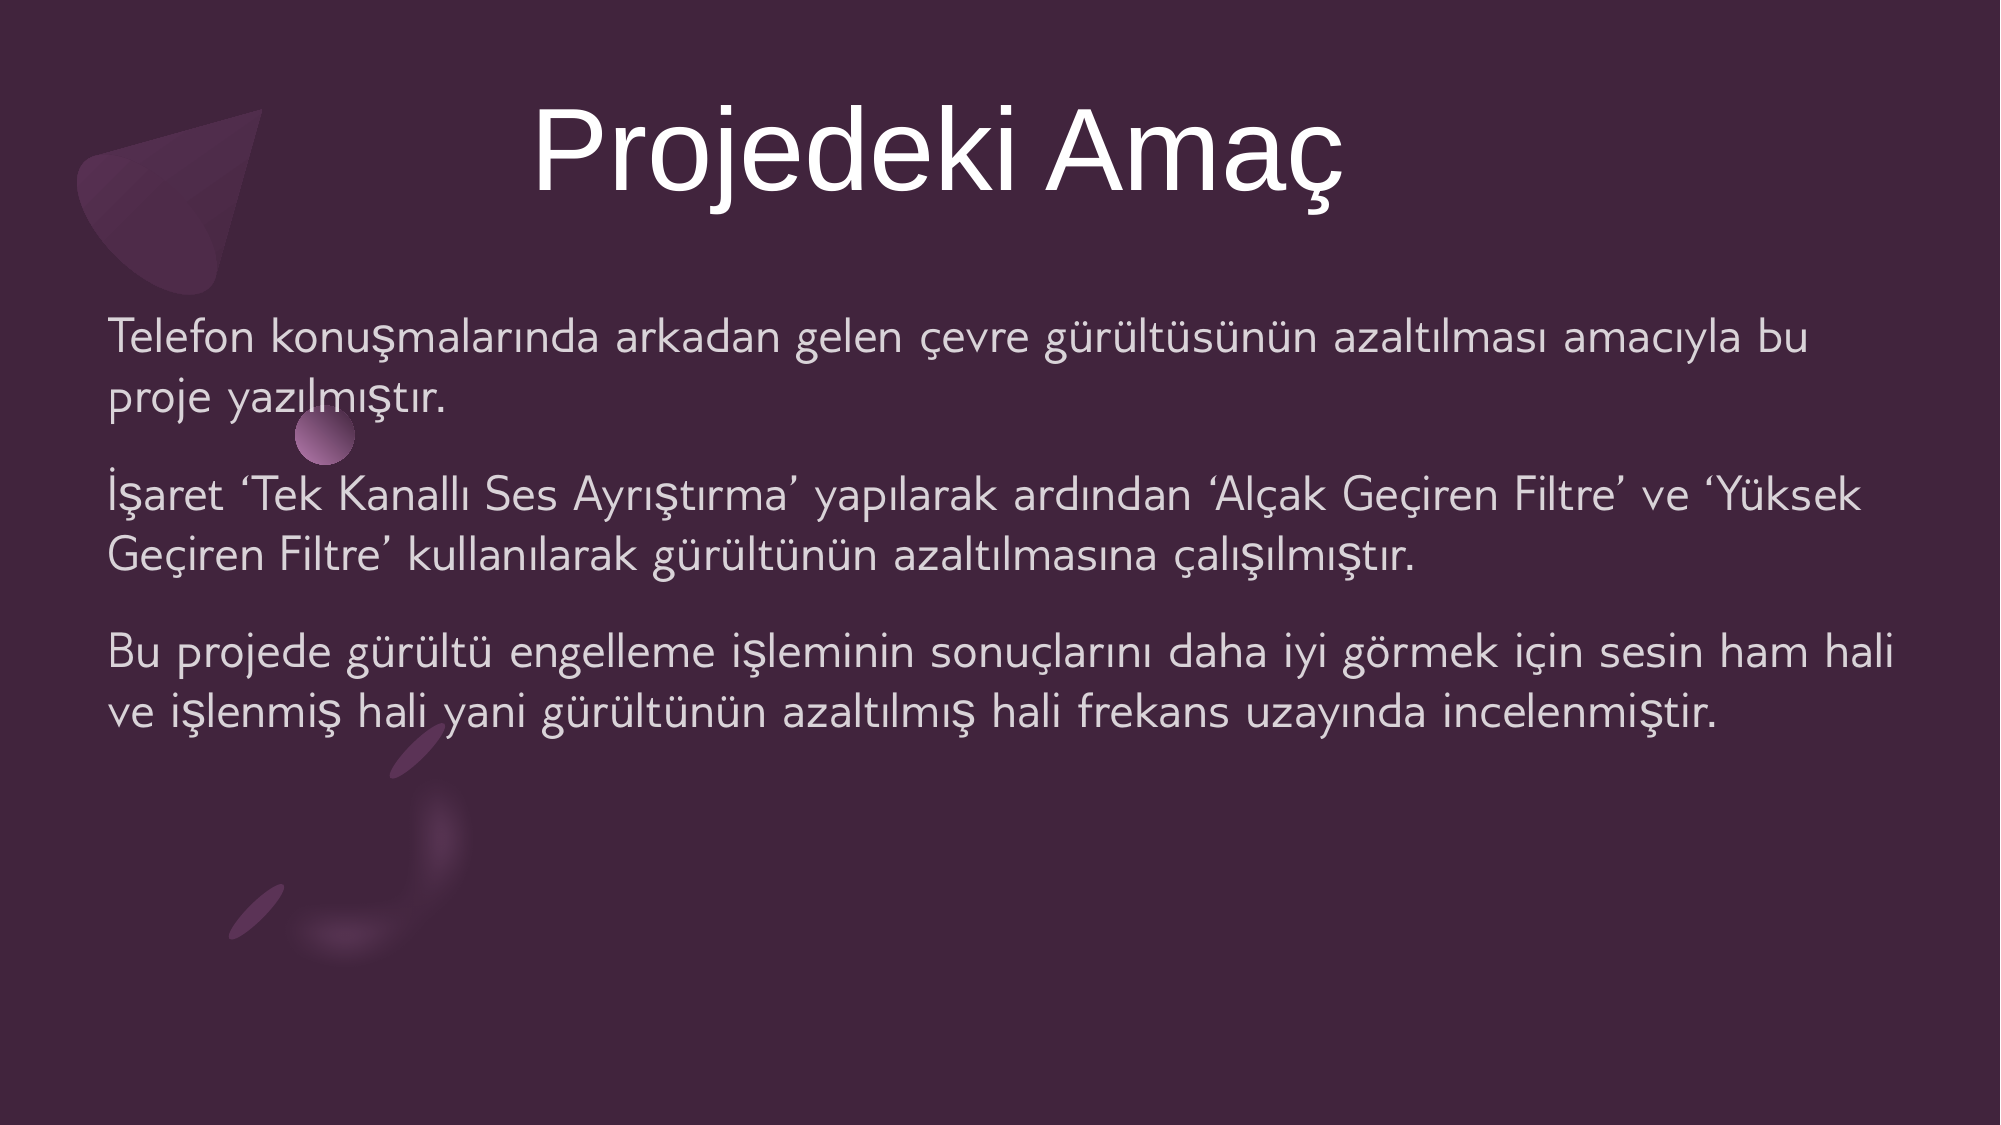

# Projedeki Amaç
Telefon konuşmalarında arkadan gelen çevre gürültüsünün azaltılması amacıyla bu proje yazılmıştır.
İşaret ‘Tek Kanallı Ses Ayrıştırma’ yapılarak ardından ‘Alçak Geçiren Filtre’ ve ‘Yüksek Geçiren Filtre’ kullanılarak gürültünün azaltılmasına çalışılmıştır.
Bu projede gürültü engelleme işleminin sonuçlarını daha iyi görmek için sesin ham hali ve işlenmiş hali yani gürültünün azaltılmış hali frekans uzayında incelenmiştir.